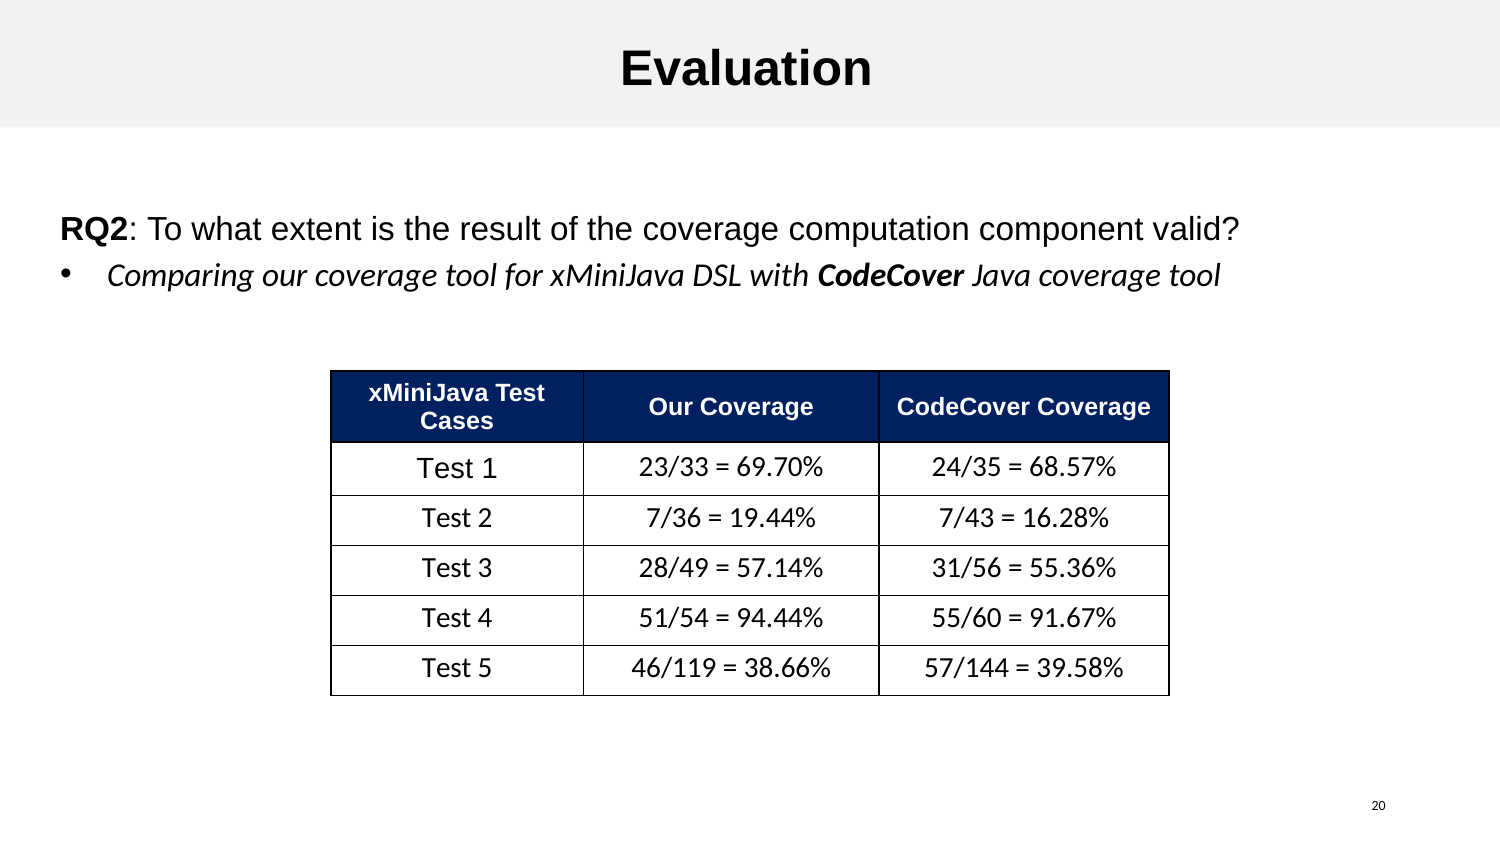

Evaluation
RQ2: To what extent is the result of the coverage computation component valid?
Comparing our coverage tool for xMiniJava DSL with CodeCover Java coverage tool
| xMiniJava Test Cases | Our Coverage | CodeCover Coverage |
| --- | --- | --- |
| Test 1 | 23/33 = 69.70% | 24/35 = 68.57% |
| Test 2 | 7/36 = 19.44% | 7/43 = 16.28% |
| Test 3 | 28/49 = 57.14% | 31/56 = 55.36% |
| Test 4 | 51/54 = 94.44% | 55/60 = 91.67% |
| Test 5 | 46/119 = 38.66% | 57/144 = 39.58% |
20